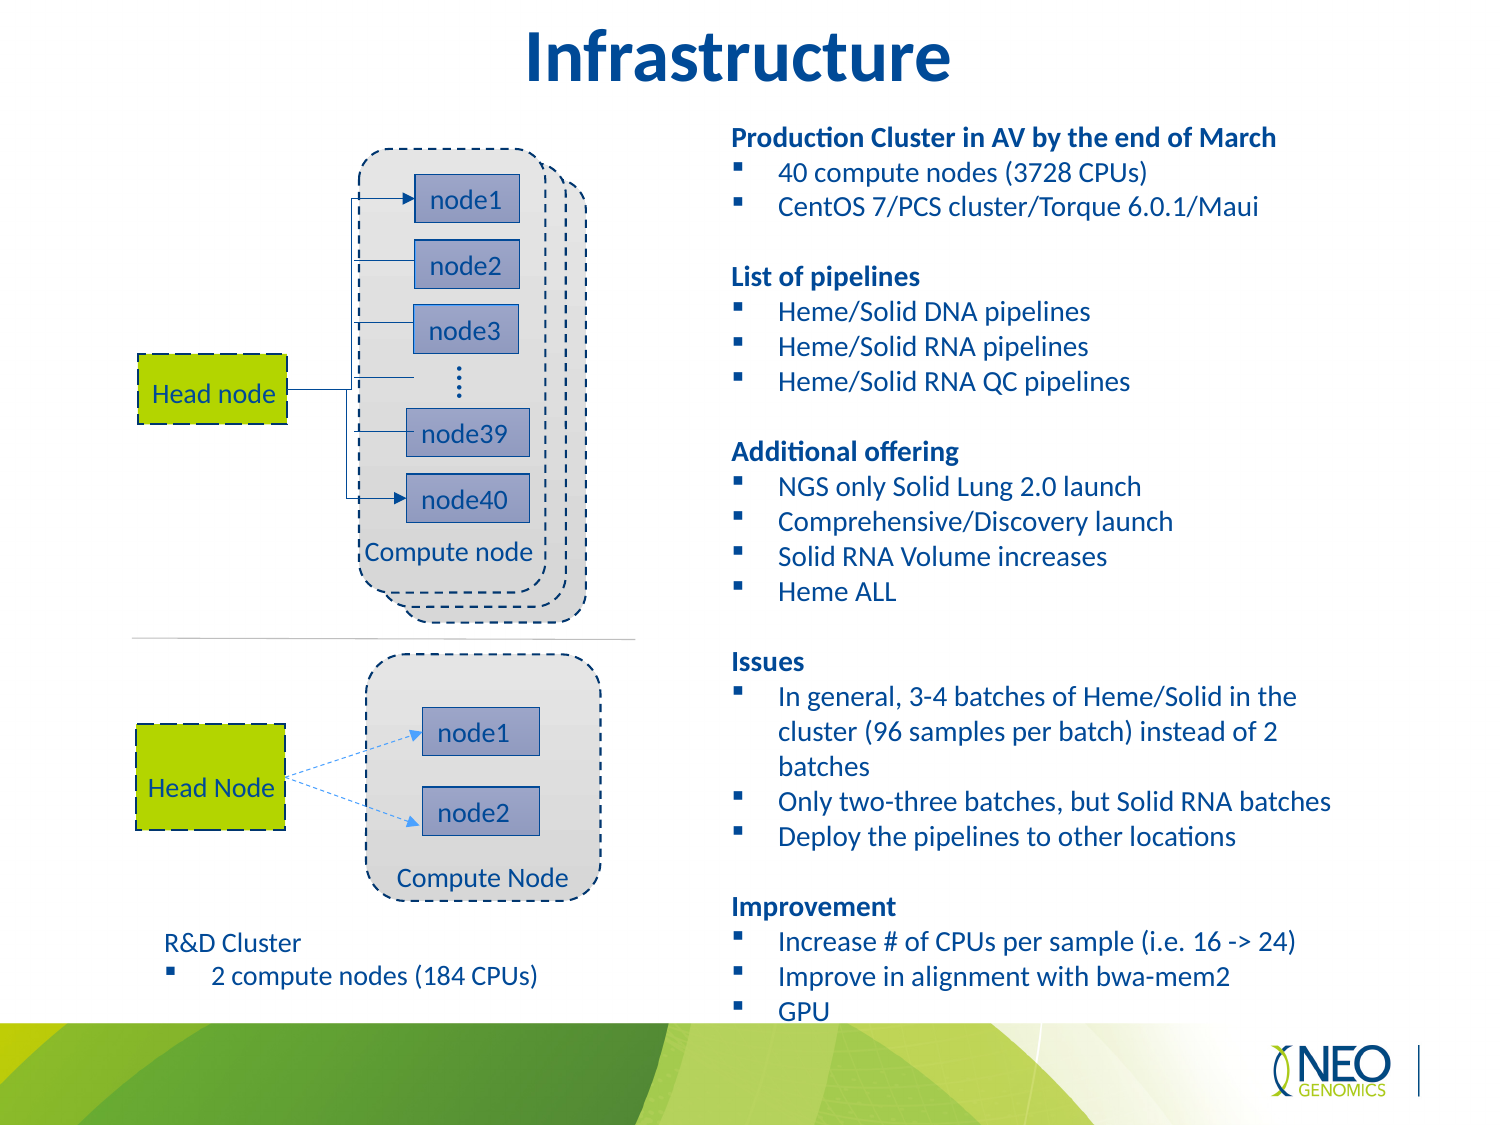

Infrastructure
Production Cluster in AV by the end of March
40 compute nodes (3728 CPUs)
CentOS 7/PCS cluster/Torque 6.0.1/Maui

List of pipelines
Heme/Solid DNA pipelines
Heme/Solid RNA pipelines
Heme/Solid RNA QC pipelines

Additional offering
NGS only Solid Lung 2.0 launch
Comprehensive/Discovery launch
Solid RNA Volume increases
Heme ALL

Issues
In general, 3-4 batches of Heme/Solid in the cluster (96 samples per batch) instead of 2 batches
Only two-three batches, but Solid RNA batches
Deploy the pipelines to other locations

Improvement
Increase # of CPUs per sample (i.e. 16 -> 24)
Improve in alignment with bwa-mem2
GPU

node1

node2
node3

….
Head node
node39
node40
Compute node

node1

Head Node
node2
Compute Node
R&D Cluster
2 compute nodes (184 CPUs)